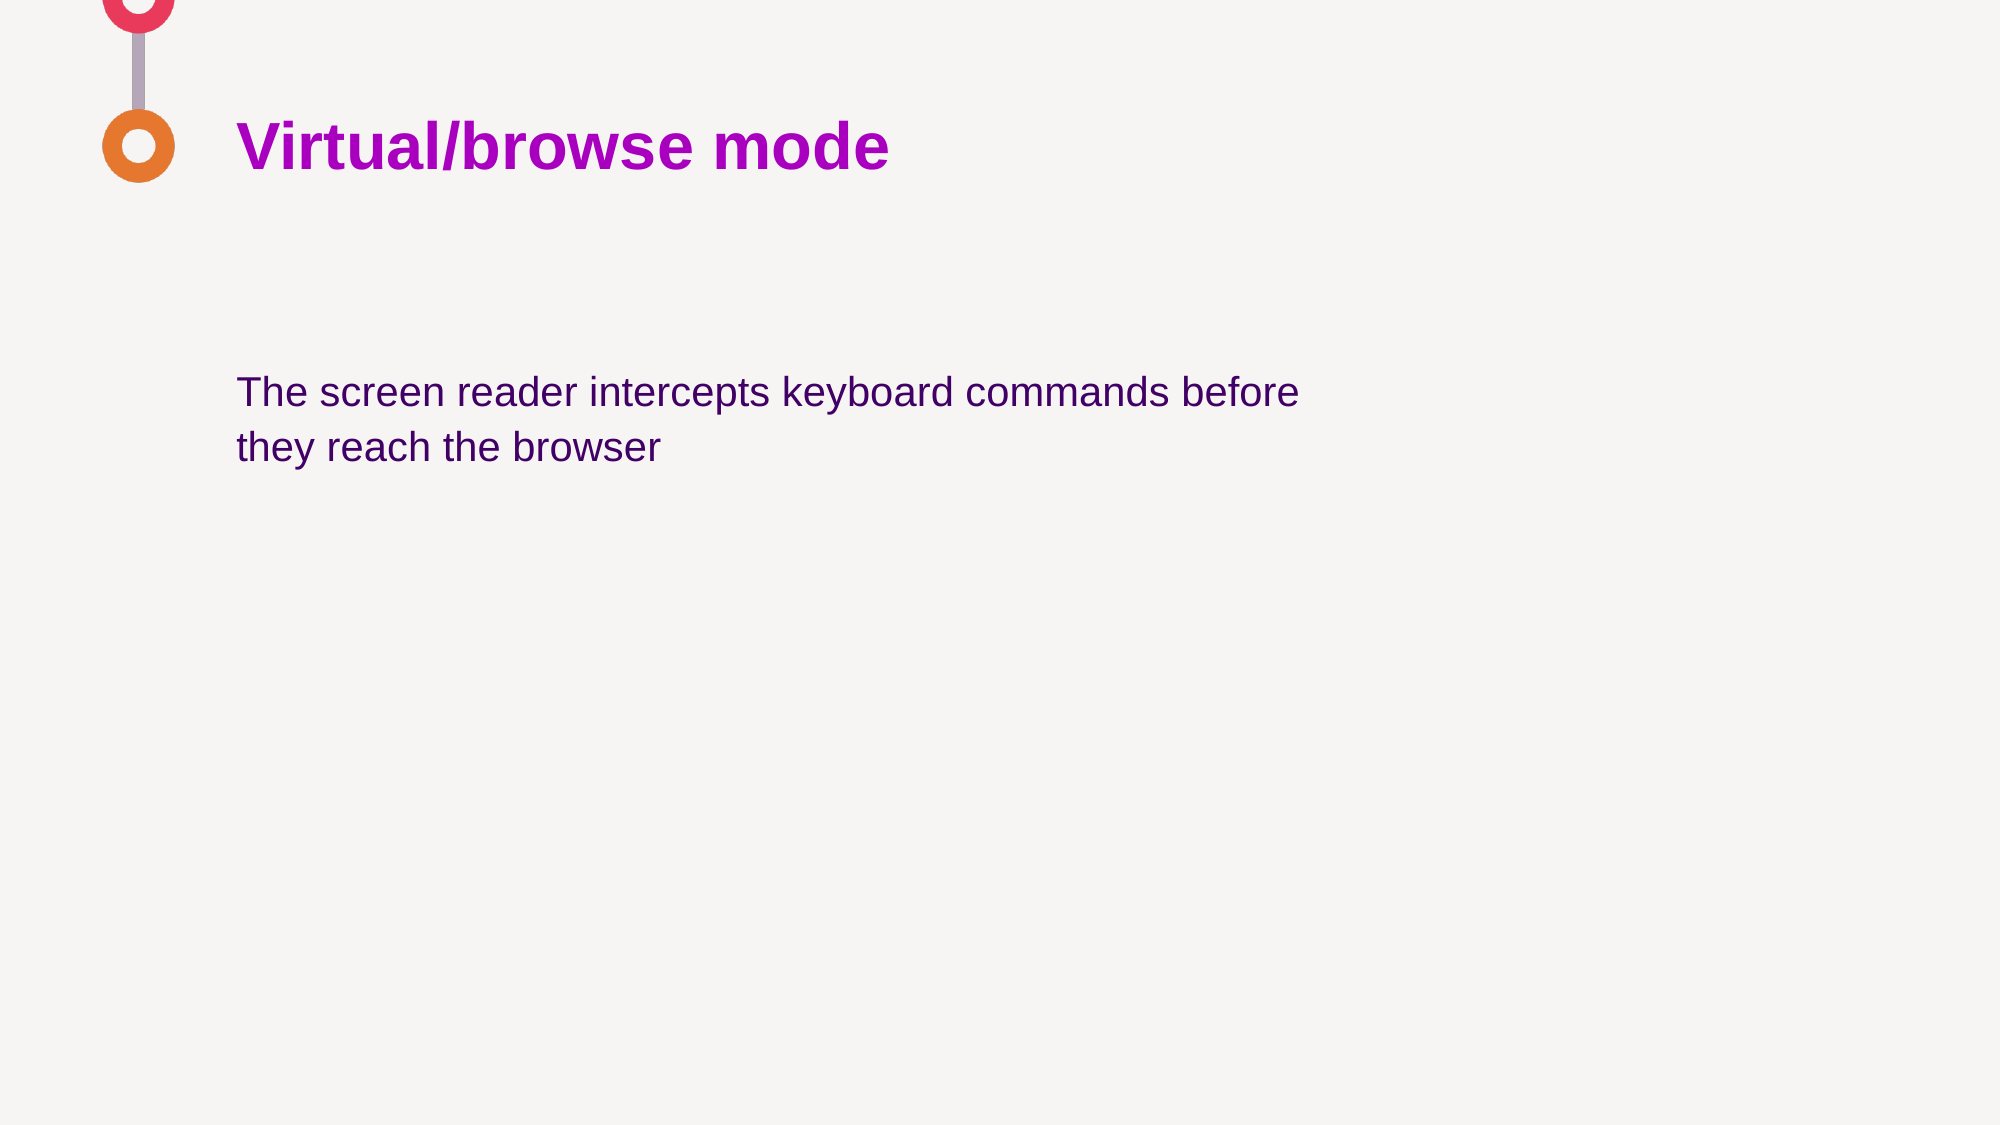

# Virtual/browse mode
The screen reader intercepts keyboard commands before they reach the browser